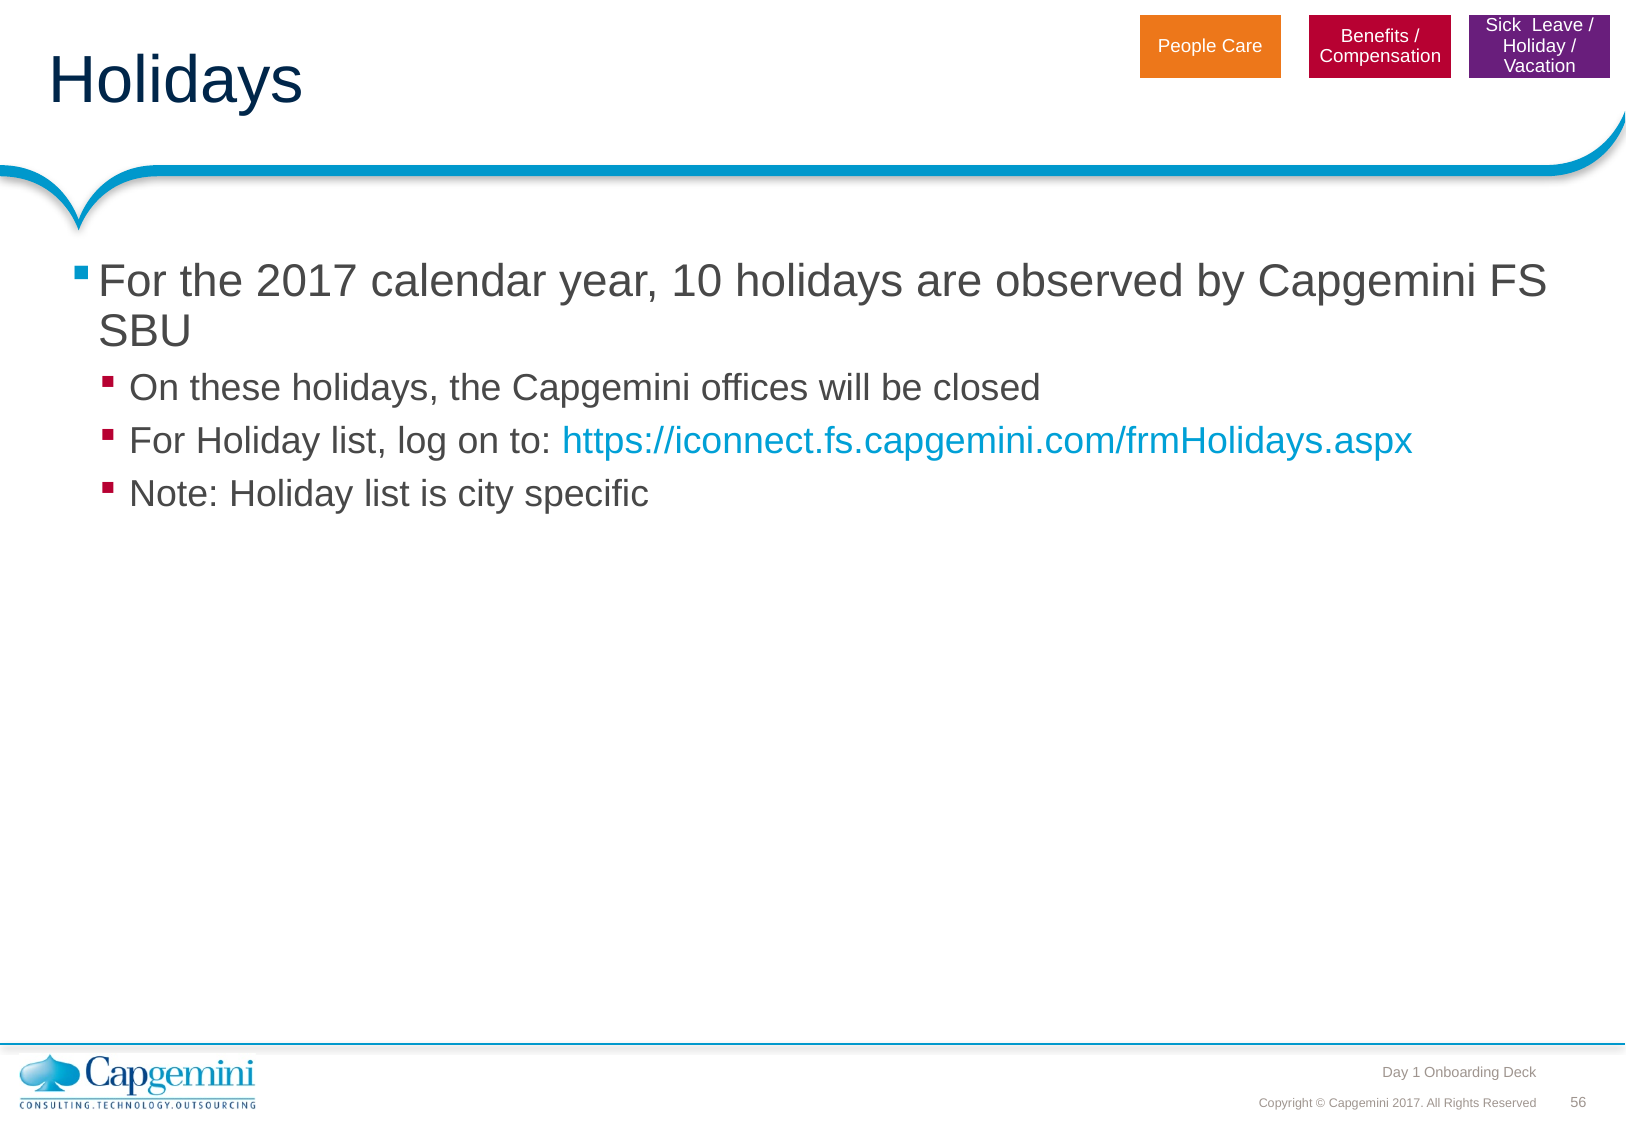

# Holidays

People Care

Benefits / Compensation

Sick  Leave / Holiday / Vacation
For the 2017 calendar year, 10 holidays are observed by Capgemini FS SBU
On these holidays, the Capgemini offices will be closed
For Holiday list, log on to: https://iconnect.fs.capgemini.com/frmHolidays.aspx
Note: Holiday list is city specific